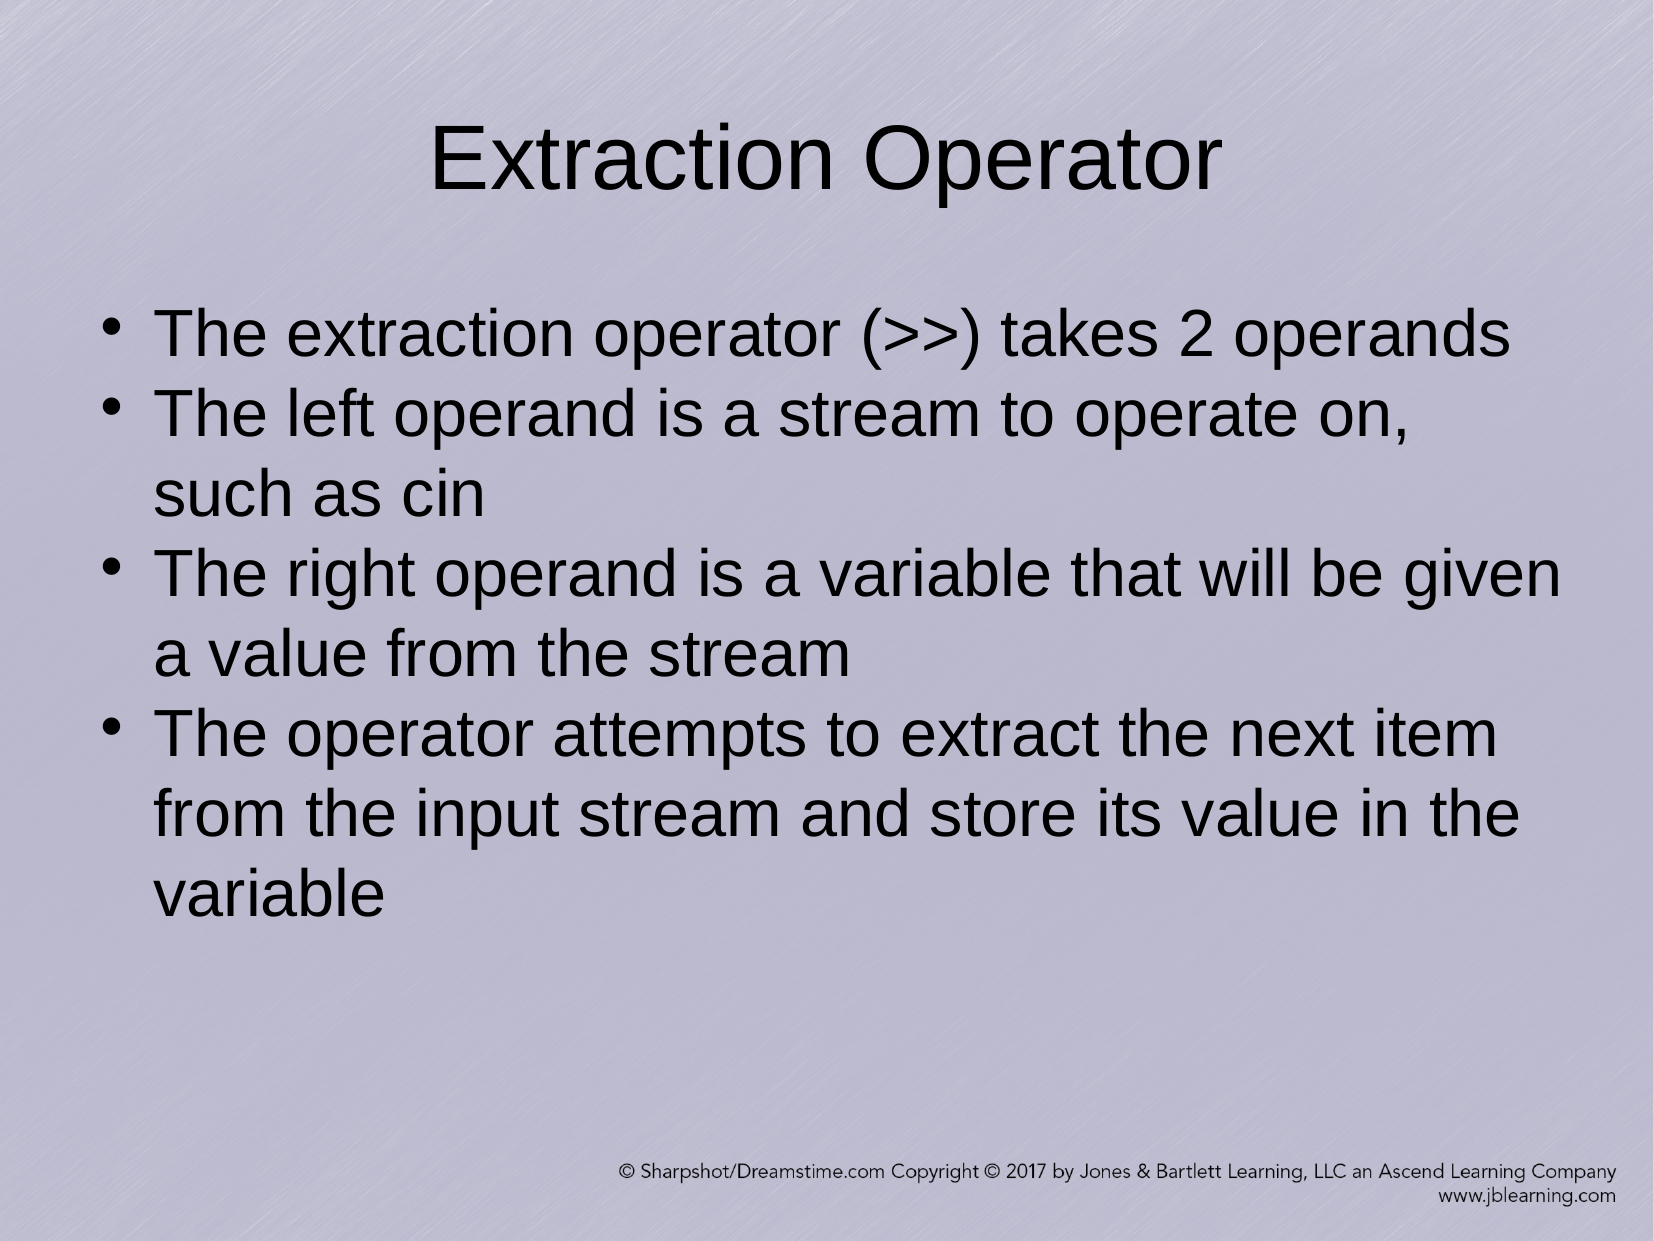

Extraction Operator
The extraction operator (>>) takes 2 operands
The left operand is a stream to operate on, such as cin
The right operand is a variable that will be given a value from the stream
The operator attempts to extract the next item from the input stream and store its value in the variable